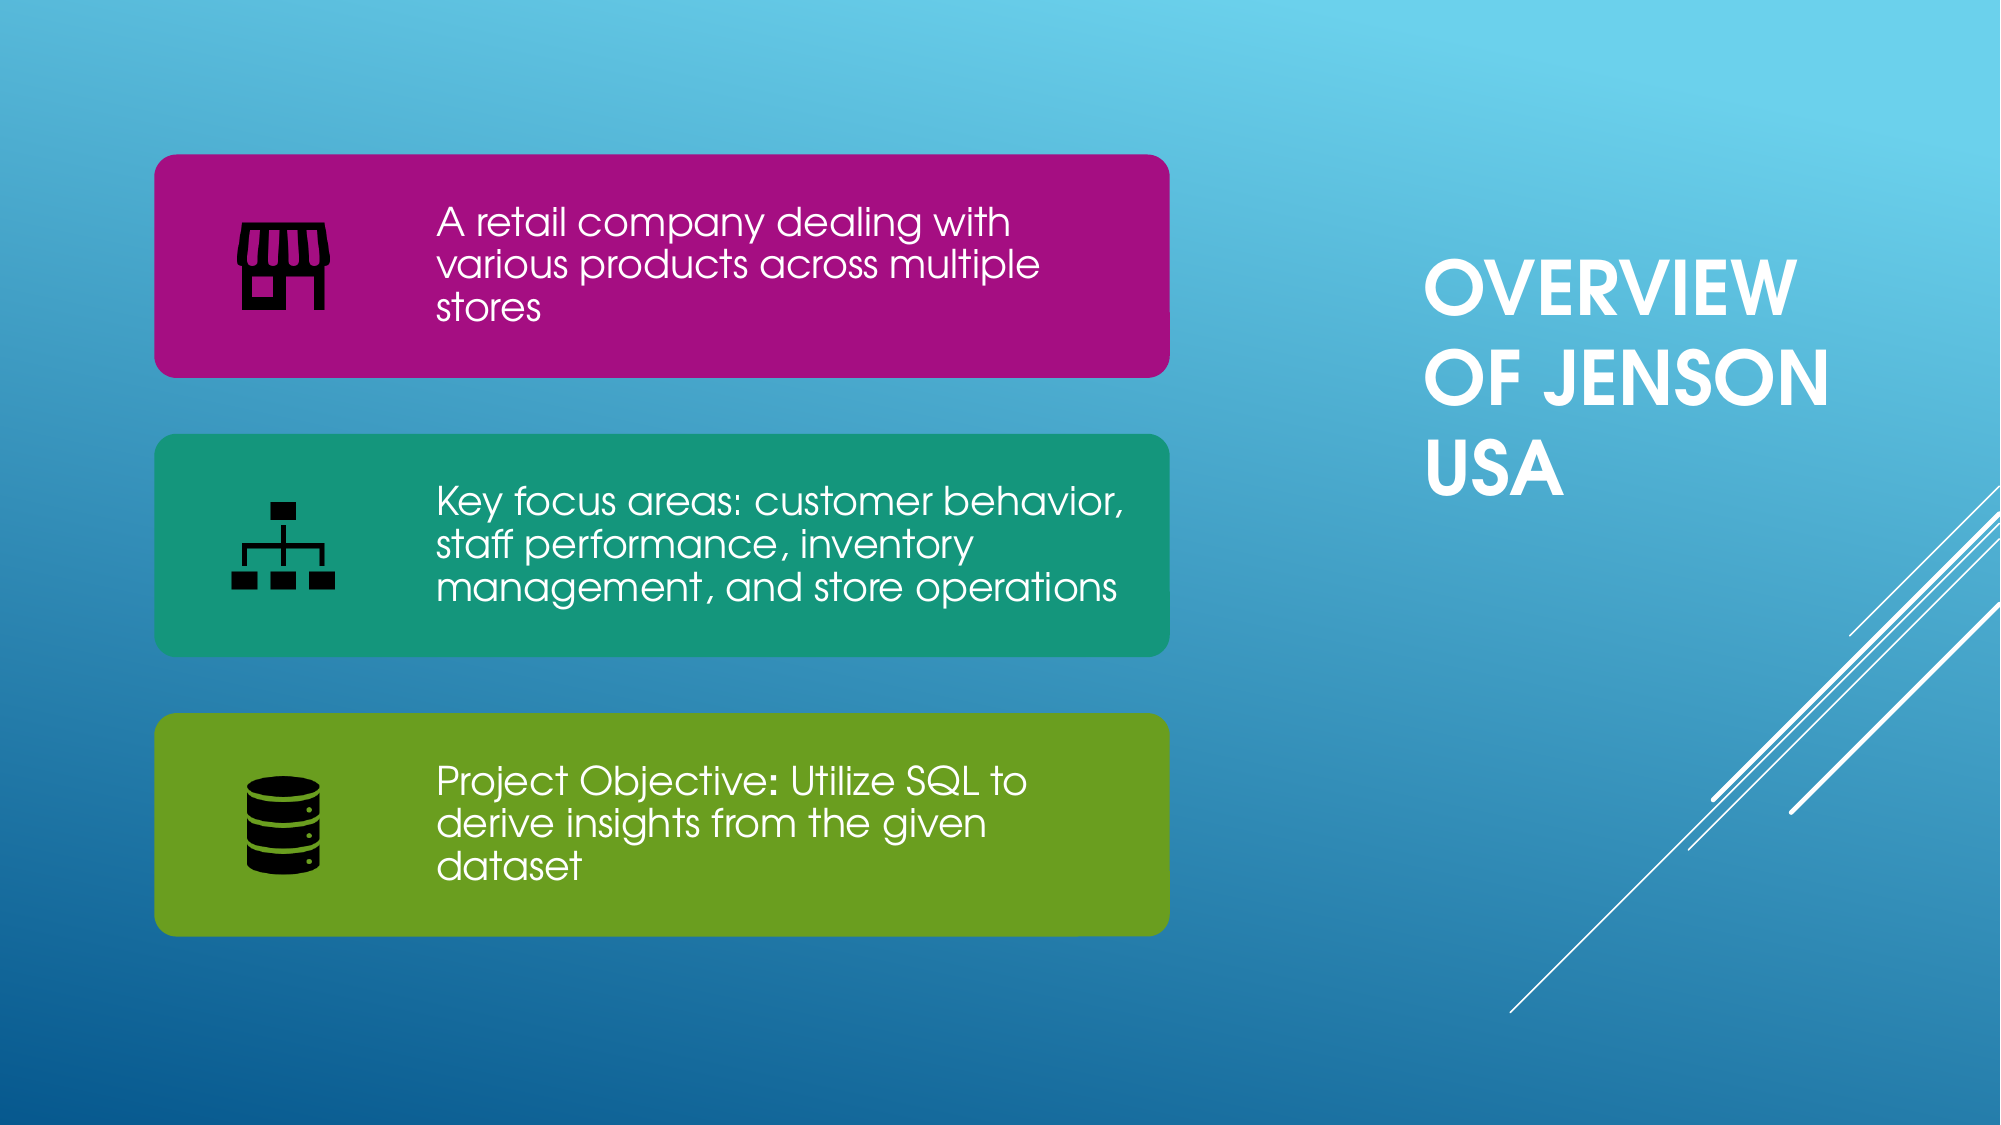

A retail company dealing with various products across multiple stores
Key focus areas: customer behavior, staff performance, inventory management, and store operations
Project Objective: Utilize SQL to derive insights from the given dataset
# Overview of Jenson USA